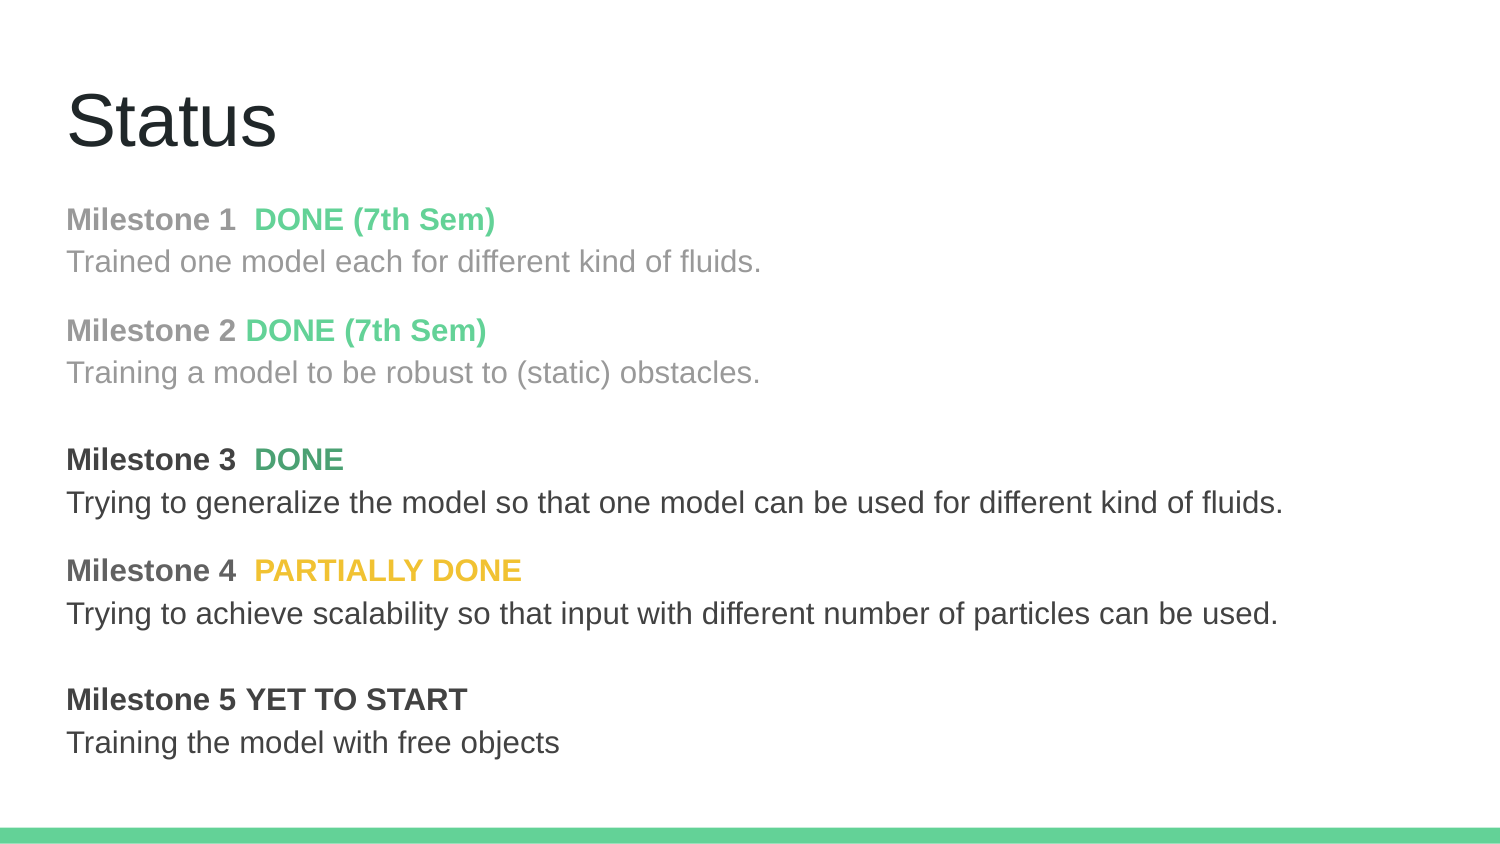

# Status
Milestone 1  DONE (7th Sem)
Trained one model each for different kind of fluids.
Milestone 2 DONE (7th Sem)
Training a model to be robust to (static) obstacles.
Milestone 3  DONE
Trying to generalize the model so that one model can be used for different kind of fluids.
Milestone 4  PARTIALLY DONE
Trying to achieve scalability so that input with different number of particles can be used.

Milestone 5 YET TO START
Training the model with free objects